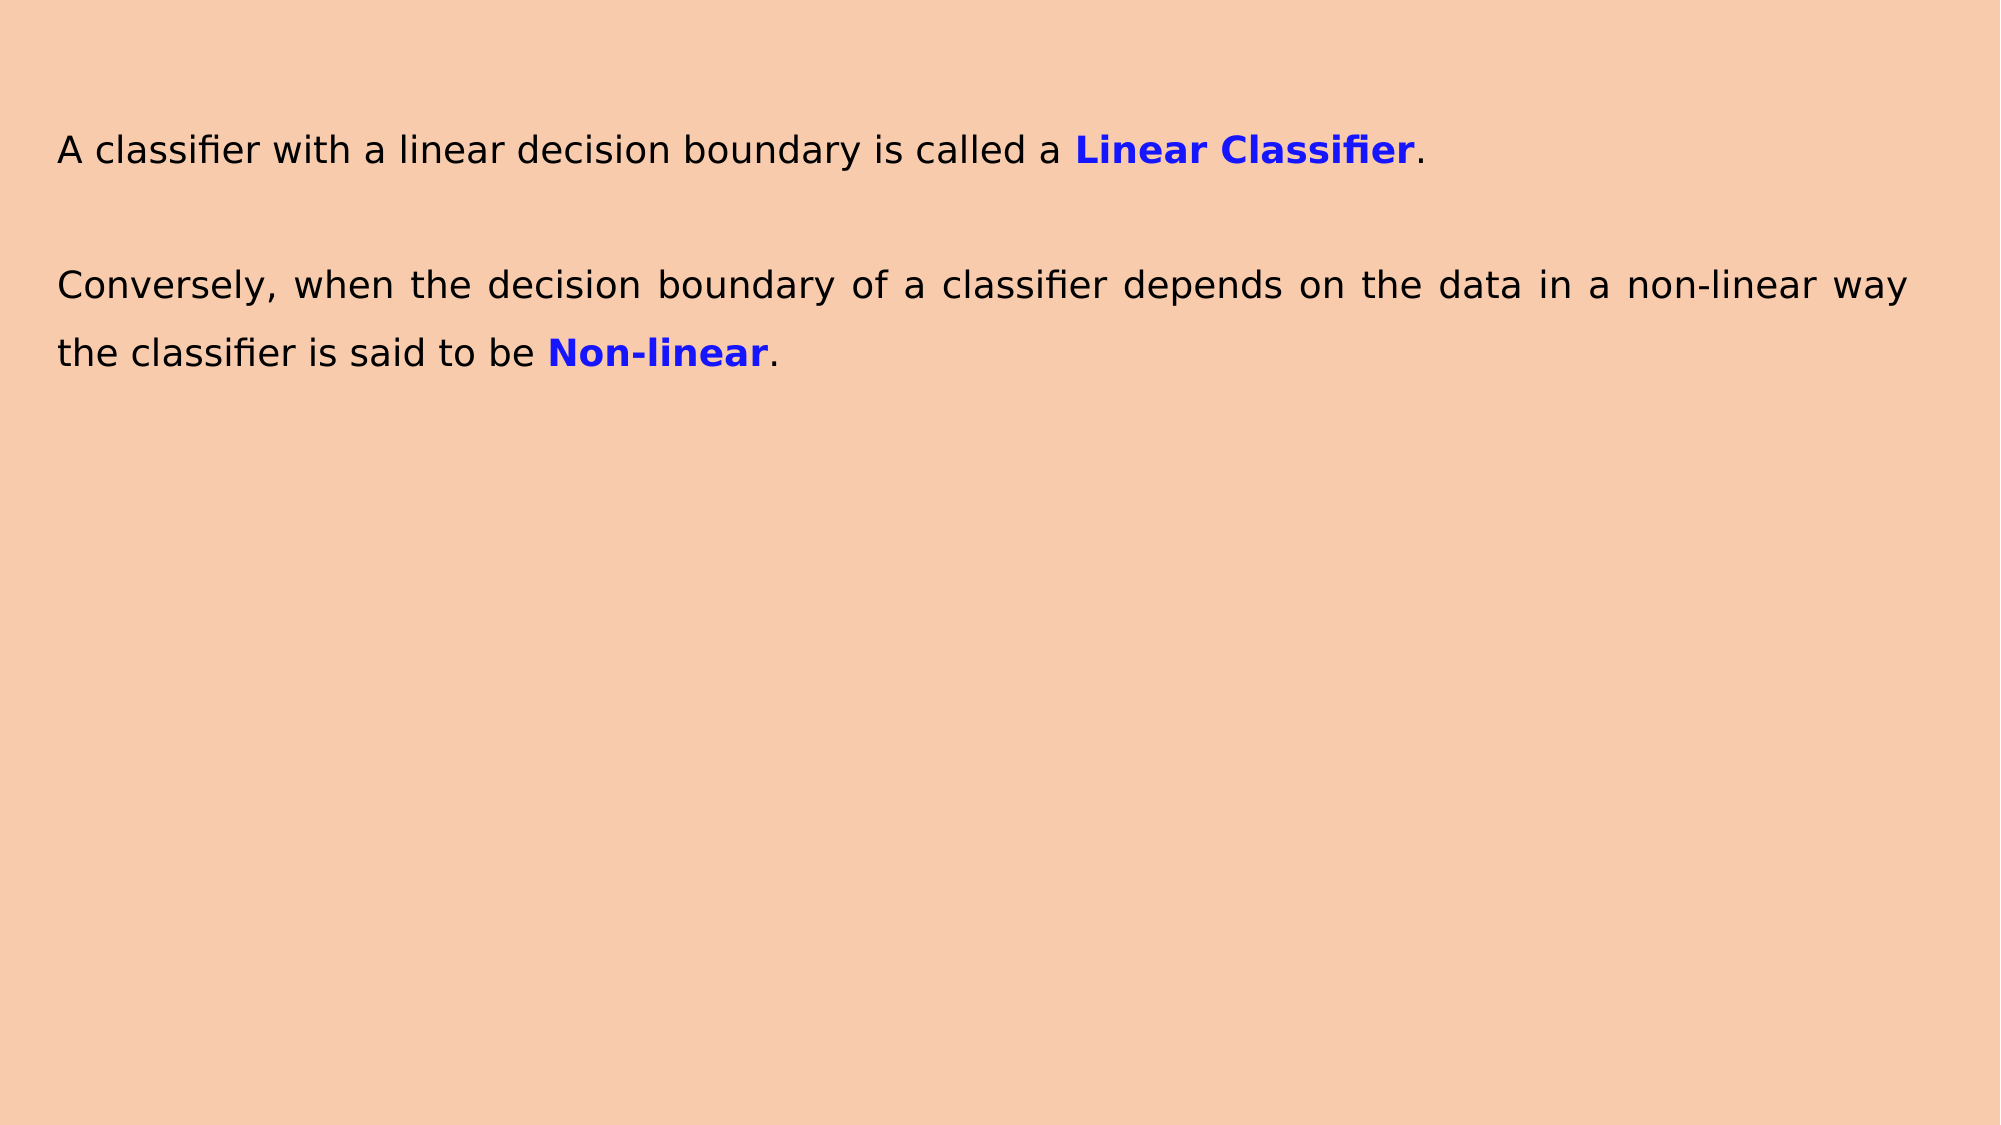

A classifier with a linear decision boundary is called a Linear Classifier.

Conversely, when the decision boundary of a classifier depends on the data in a non-linear way the classifier is said to be Non-linear.